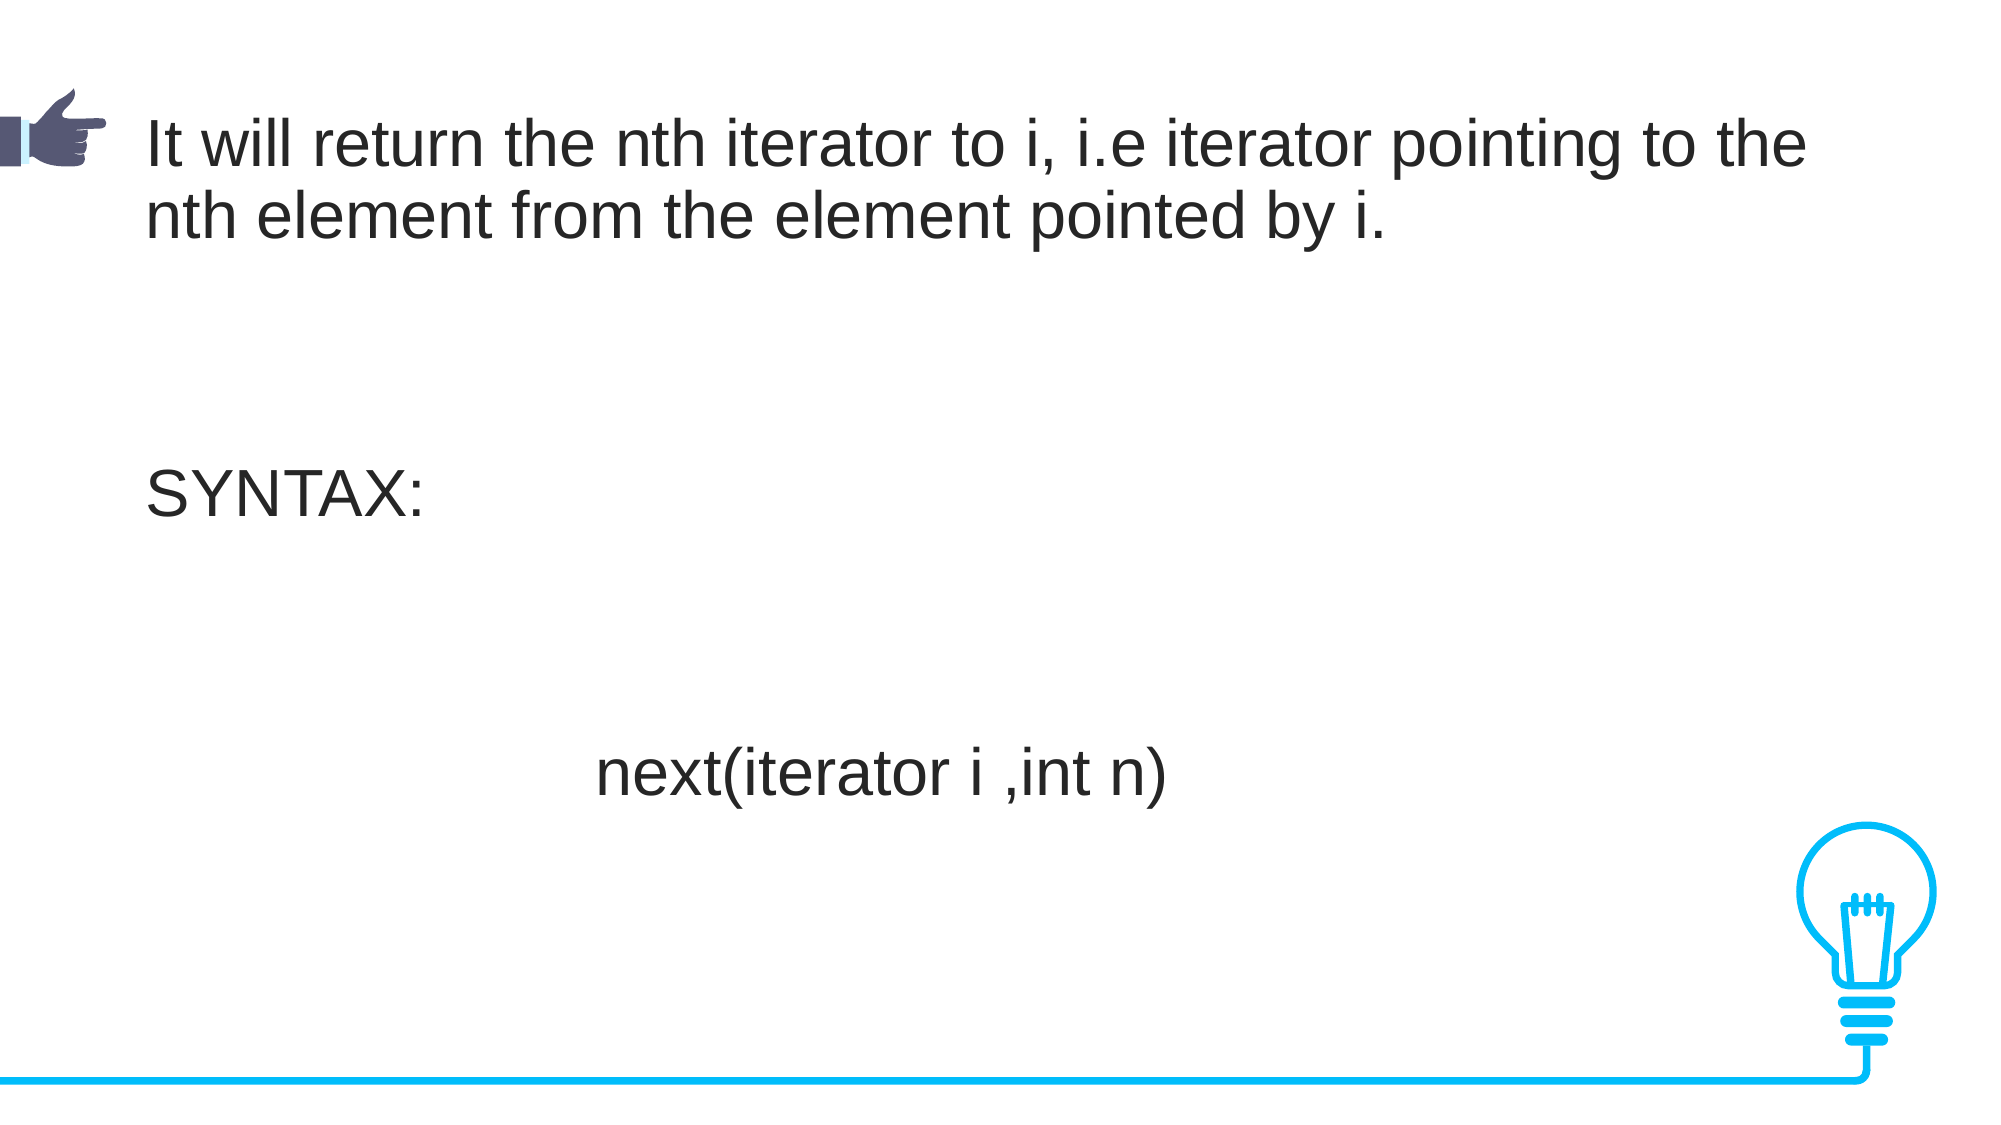

It will return the nth iterator to i, i.e iterator pointing to the nth element from the element pointed by i.

SYNTAX:

			next(iterator i ,int n)